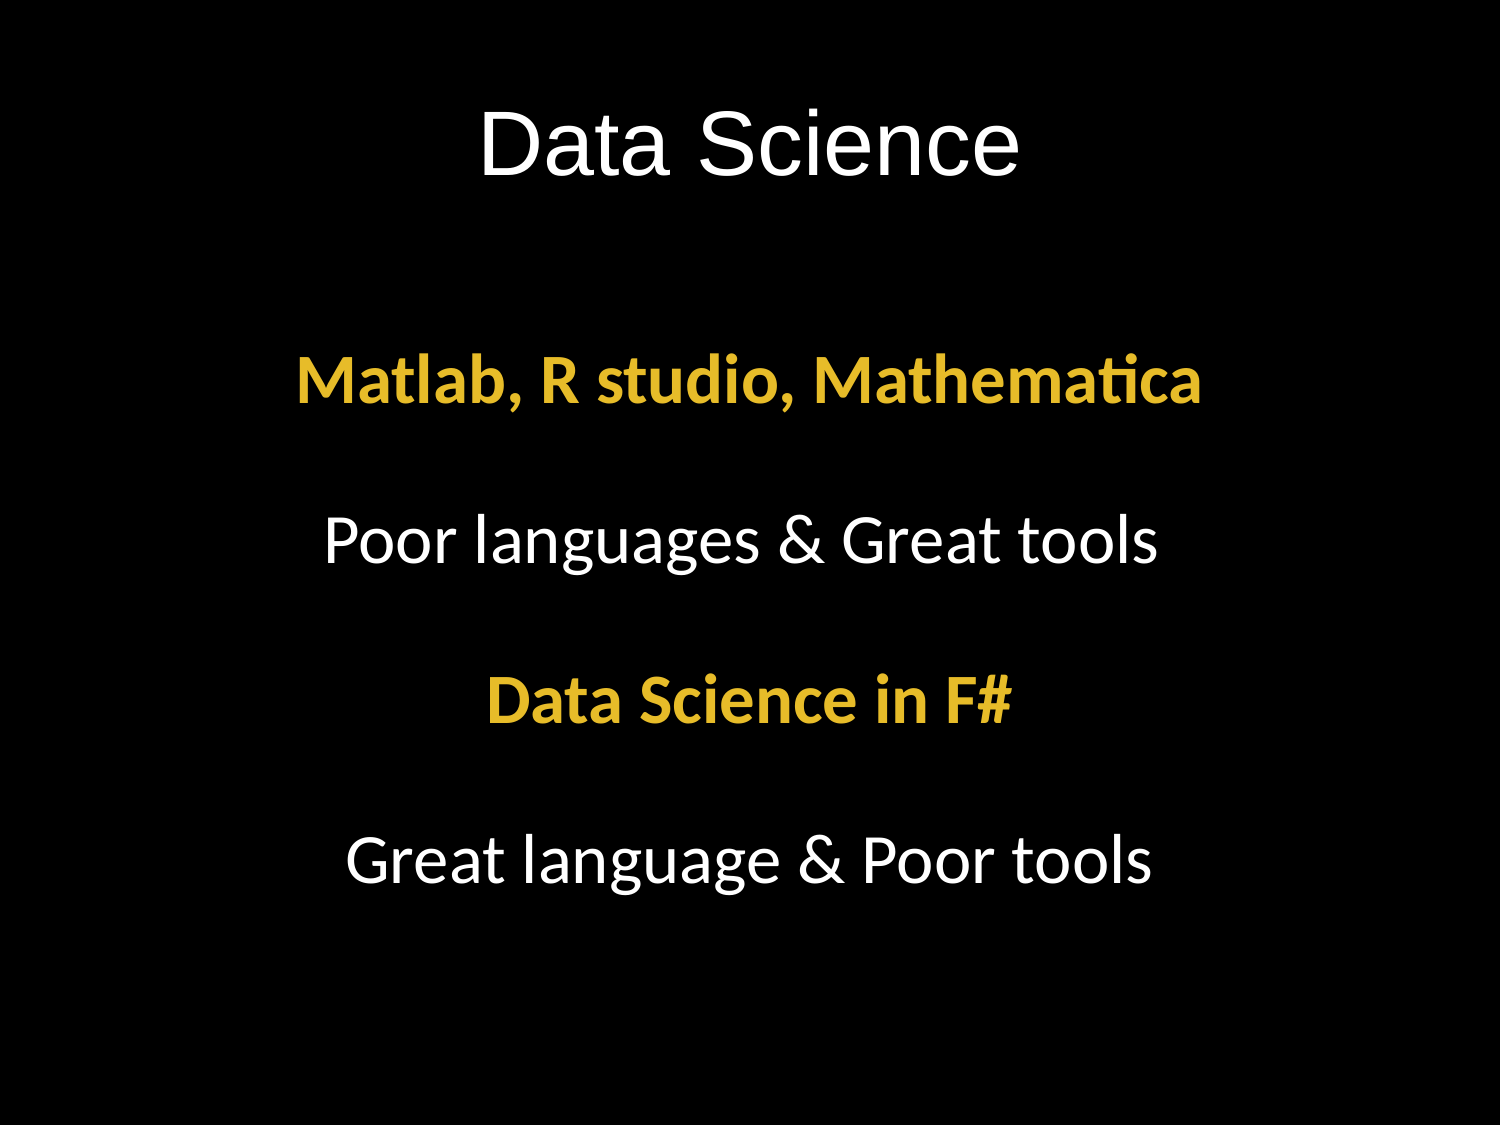

# Data Science
Matlab, R studio, Mathematica
Poor languages & Great tools
Data Science in F#
Great language & Poor tools